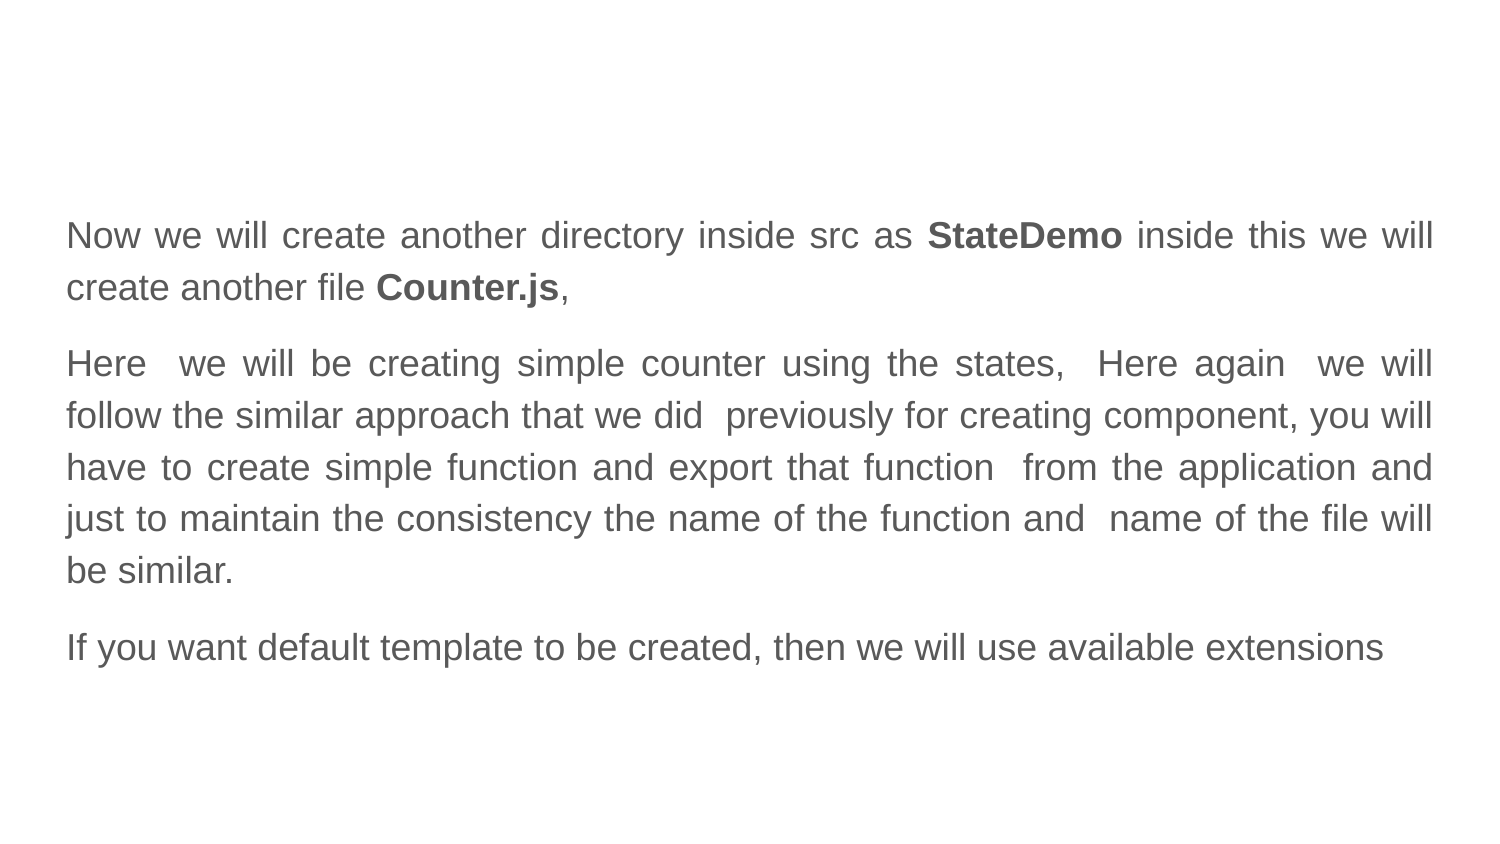

#
Now we will create another directory inside src as StateDemo inside this we will create another file Counter.js,
Here  we will be creating simple counter using the states,  Here again  we will follow the similar approach that we did  previously for creating component, you will have to create simple function and export that function  from the application and just to maintain the consistency the name of the function and  name of the file will be similar.
If you want default template to be created, then we will use available extensions